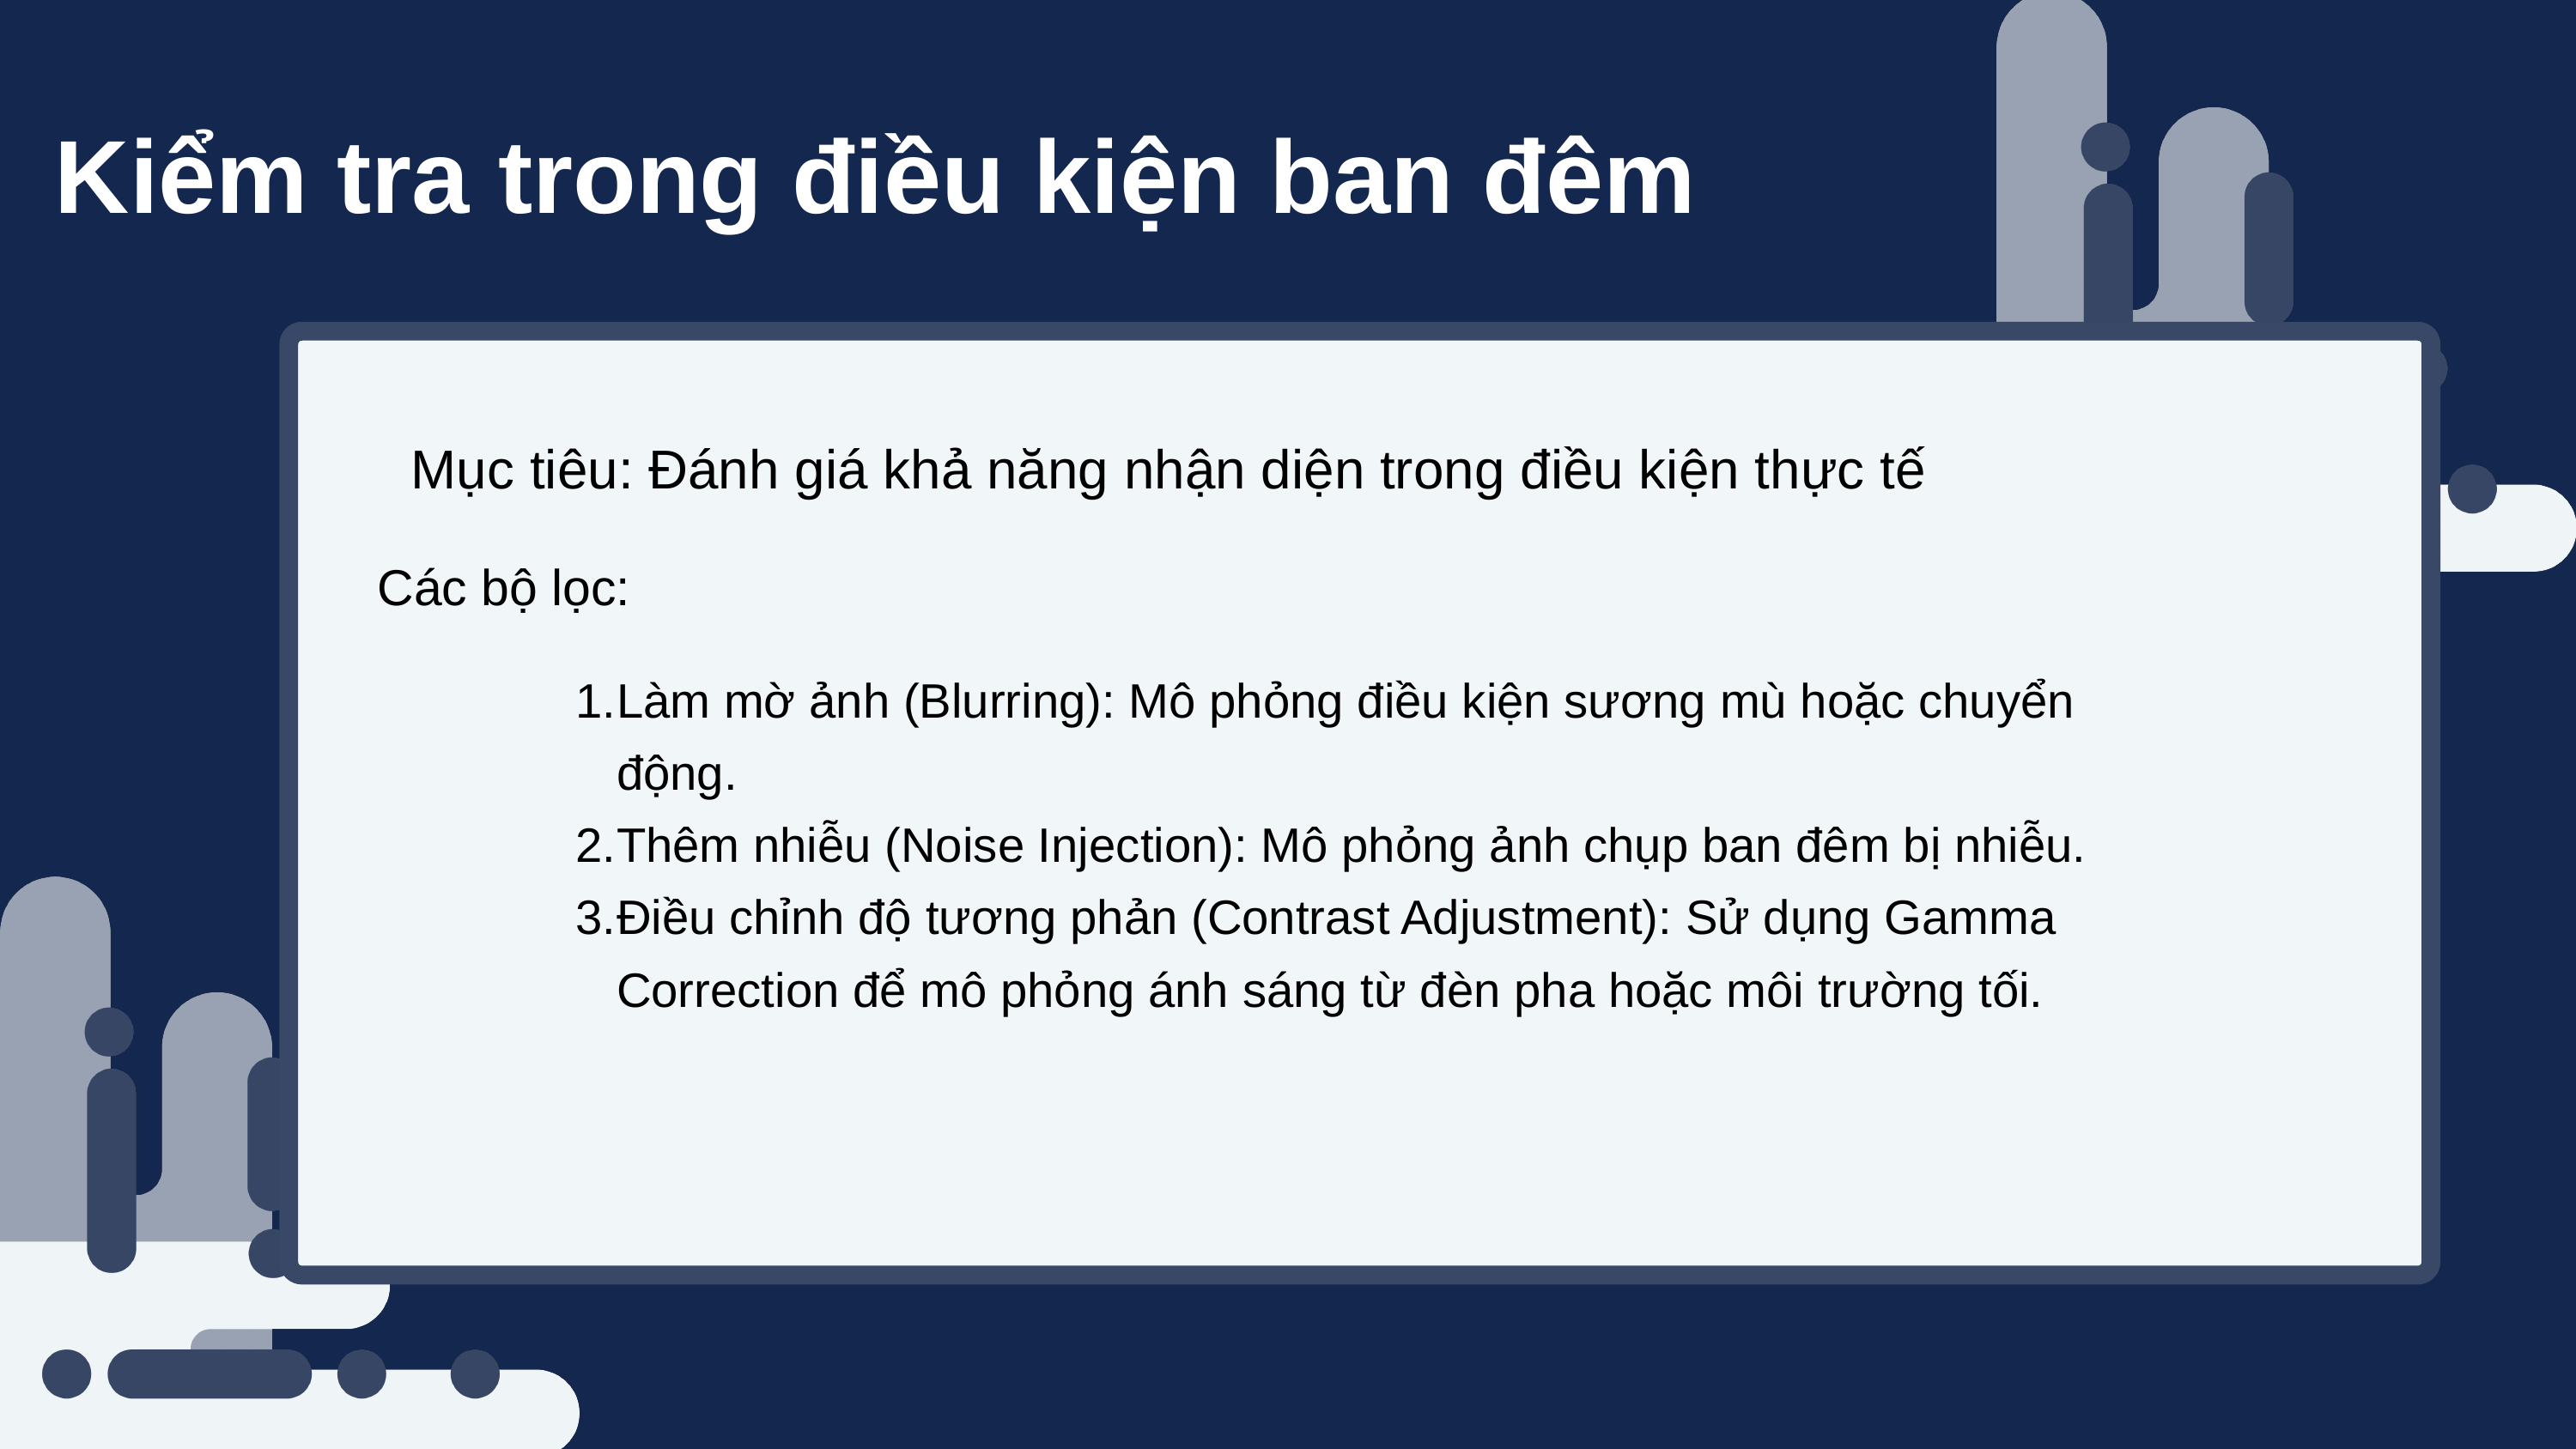

Kiểm tra trong điều kiện ban đêm

Mục tiêu: Đánh giá khả năng nhận diện trong điều kiện thực tế
Các bộ lọc:
Làm mờ ảnh (Blurring): Mô phỏng điều kiện sương mù hoặc chuyển động.
Thêm nhiễu (Noise Injection): Mô phỏng ảnh chụp ban đêm bị nhiễu.
Điều chỉnh độ tương phản (Contrast Adjustment): Sử dụng Gamma Correction để mô phỏng ánh sáng từ đèn pha hoặc môi trường tối.